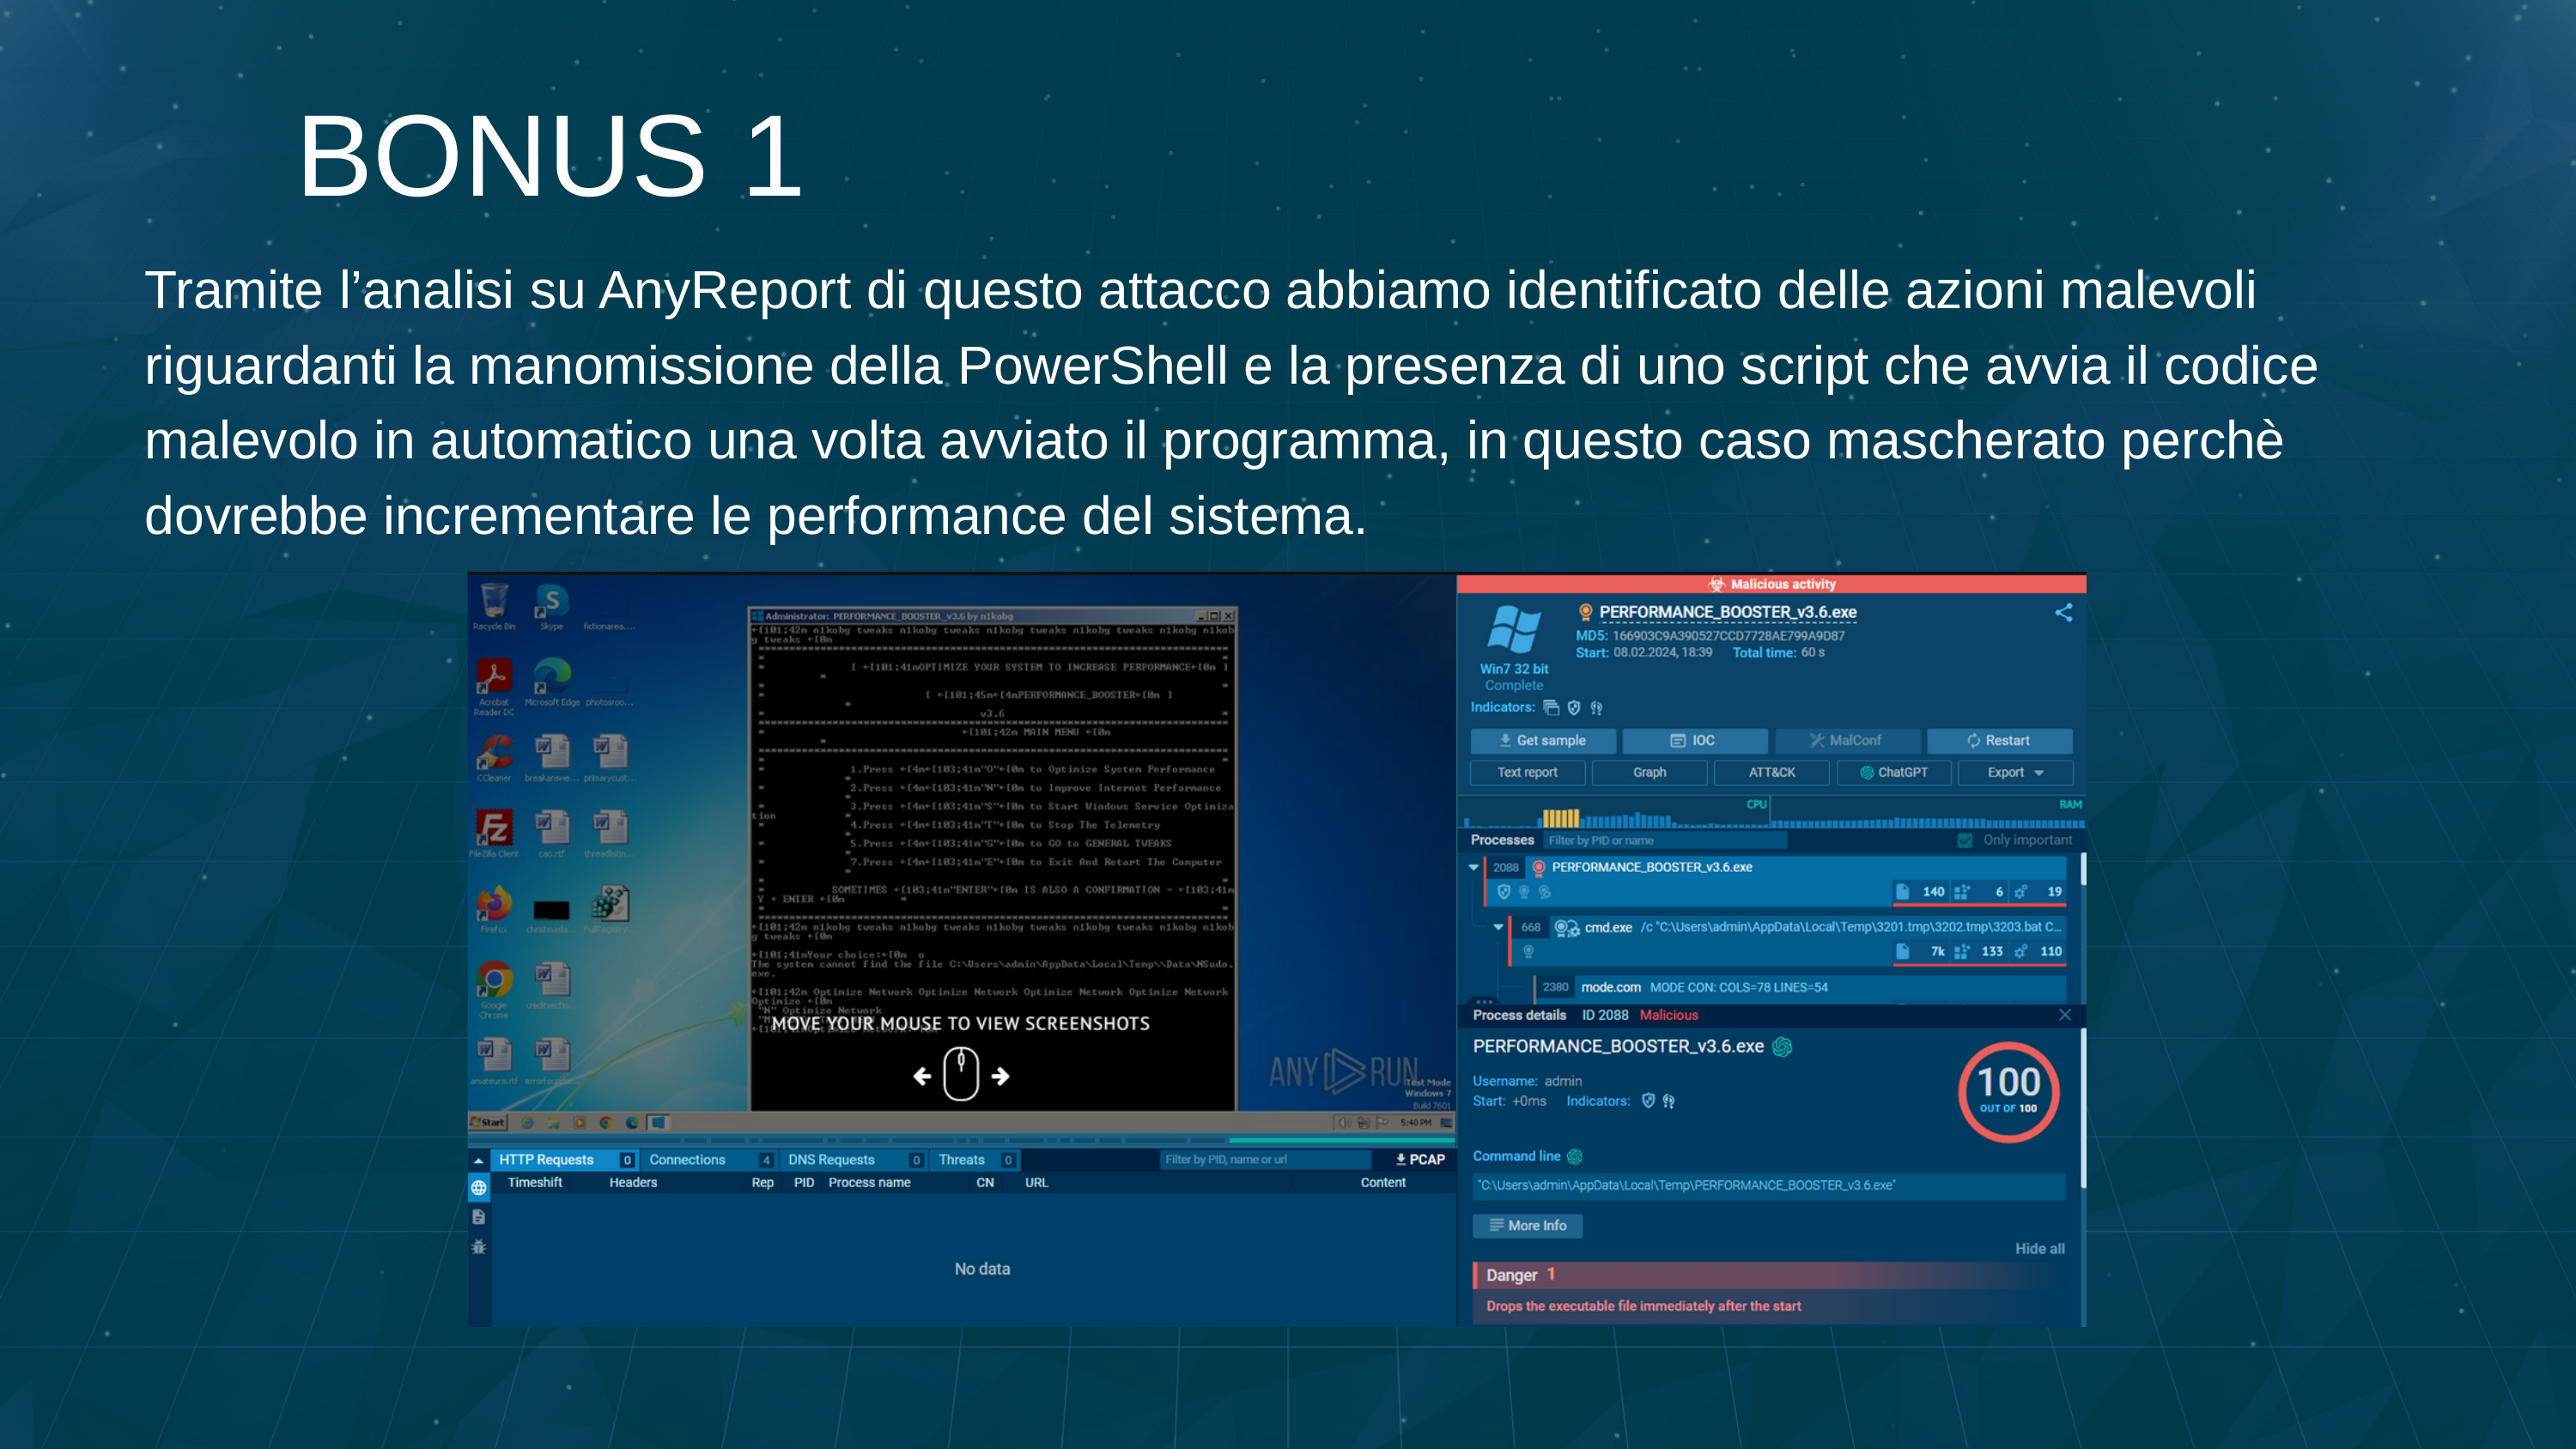

BONUS 1
Tramite l’analisi su AnyReport di questo attacco abbiamo identificato delle azioni malevoli riguardanti la manomissione della PowerShell e la presenza di uno script che avvia il codice malevolo in automatico una volta avviato il programma, in questo caso mascherato perchè dovrebbe incrementare le performance del sistema.